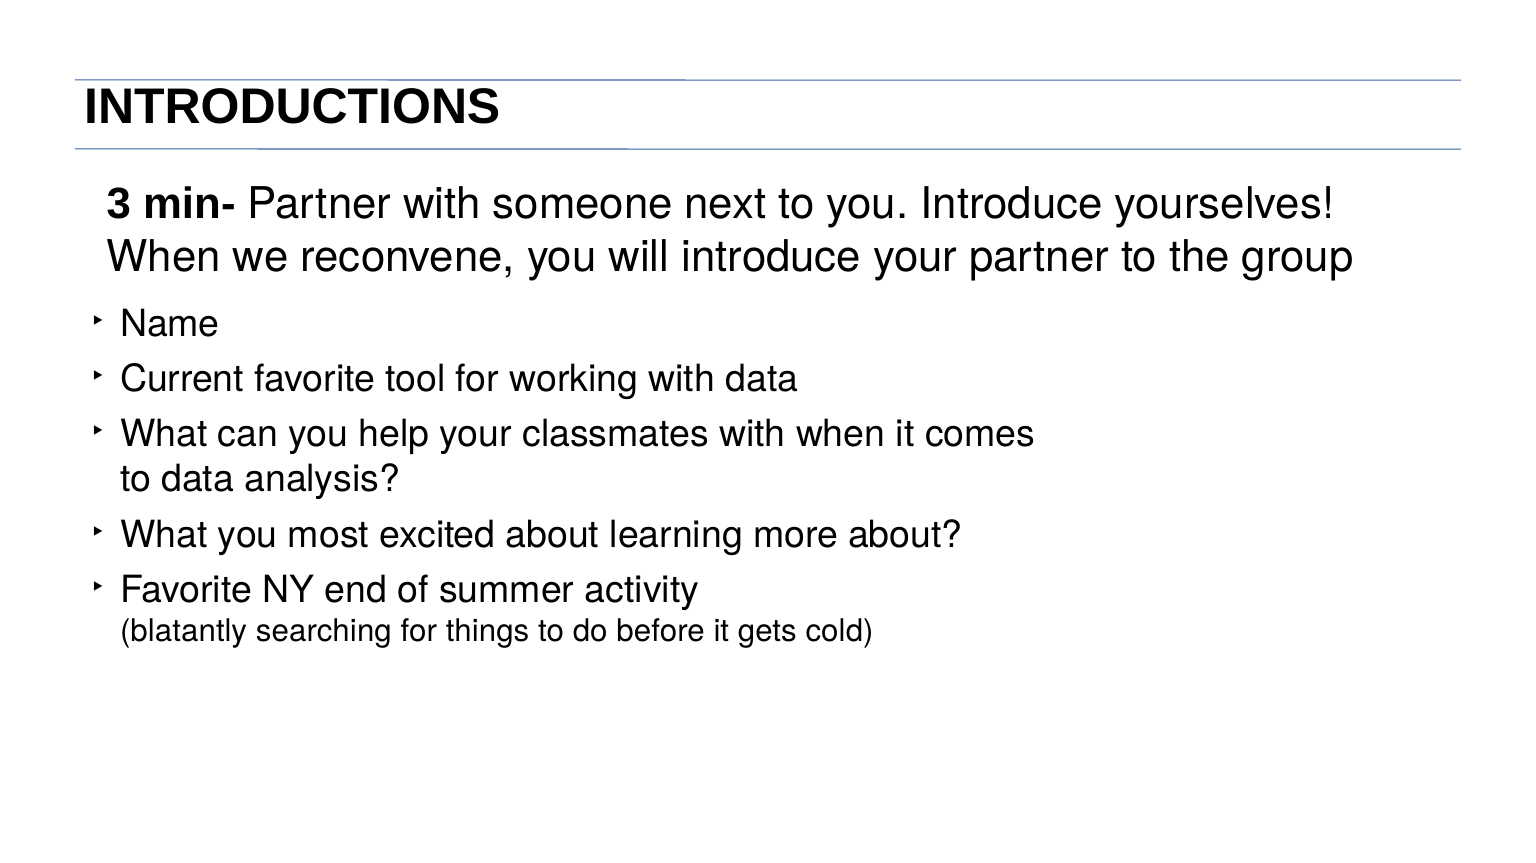

INTRODUCTIONS
3 min- Partner with someone next to you. Introduce yourselves! When we reconvene, you will introduce your partner to the group
Name
Current favorite tool for working with data
What can you help your classmates with when it comes to data analysis?
What you most excited about learning more about?
Favorite NY end of summer activity                        (blatantly searching for things to do before it gets cold)